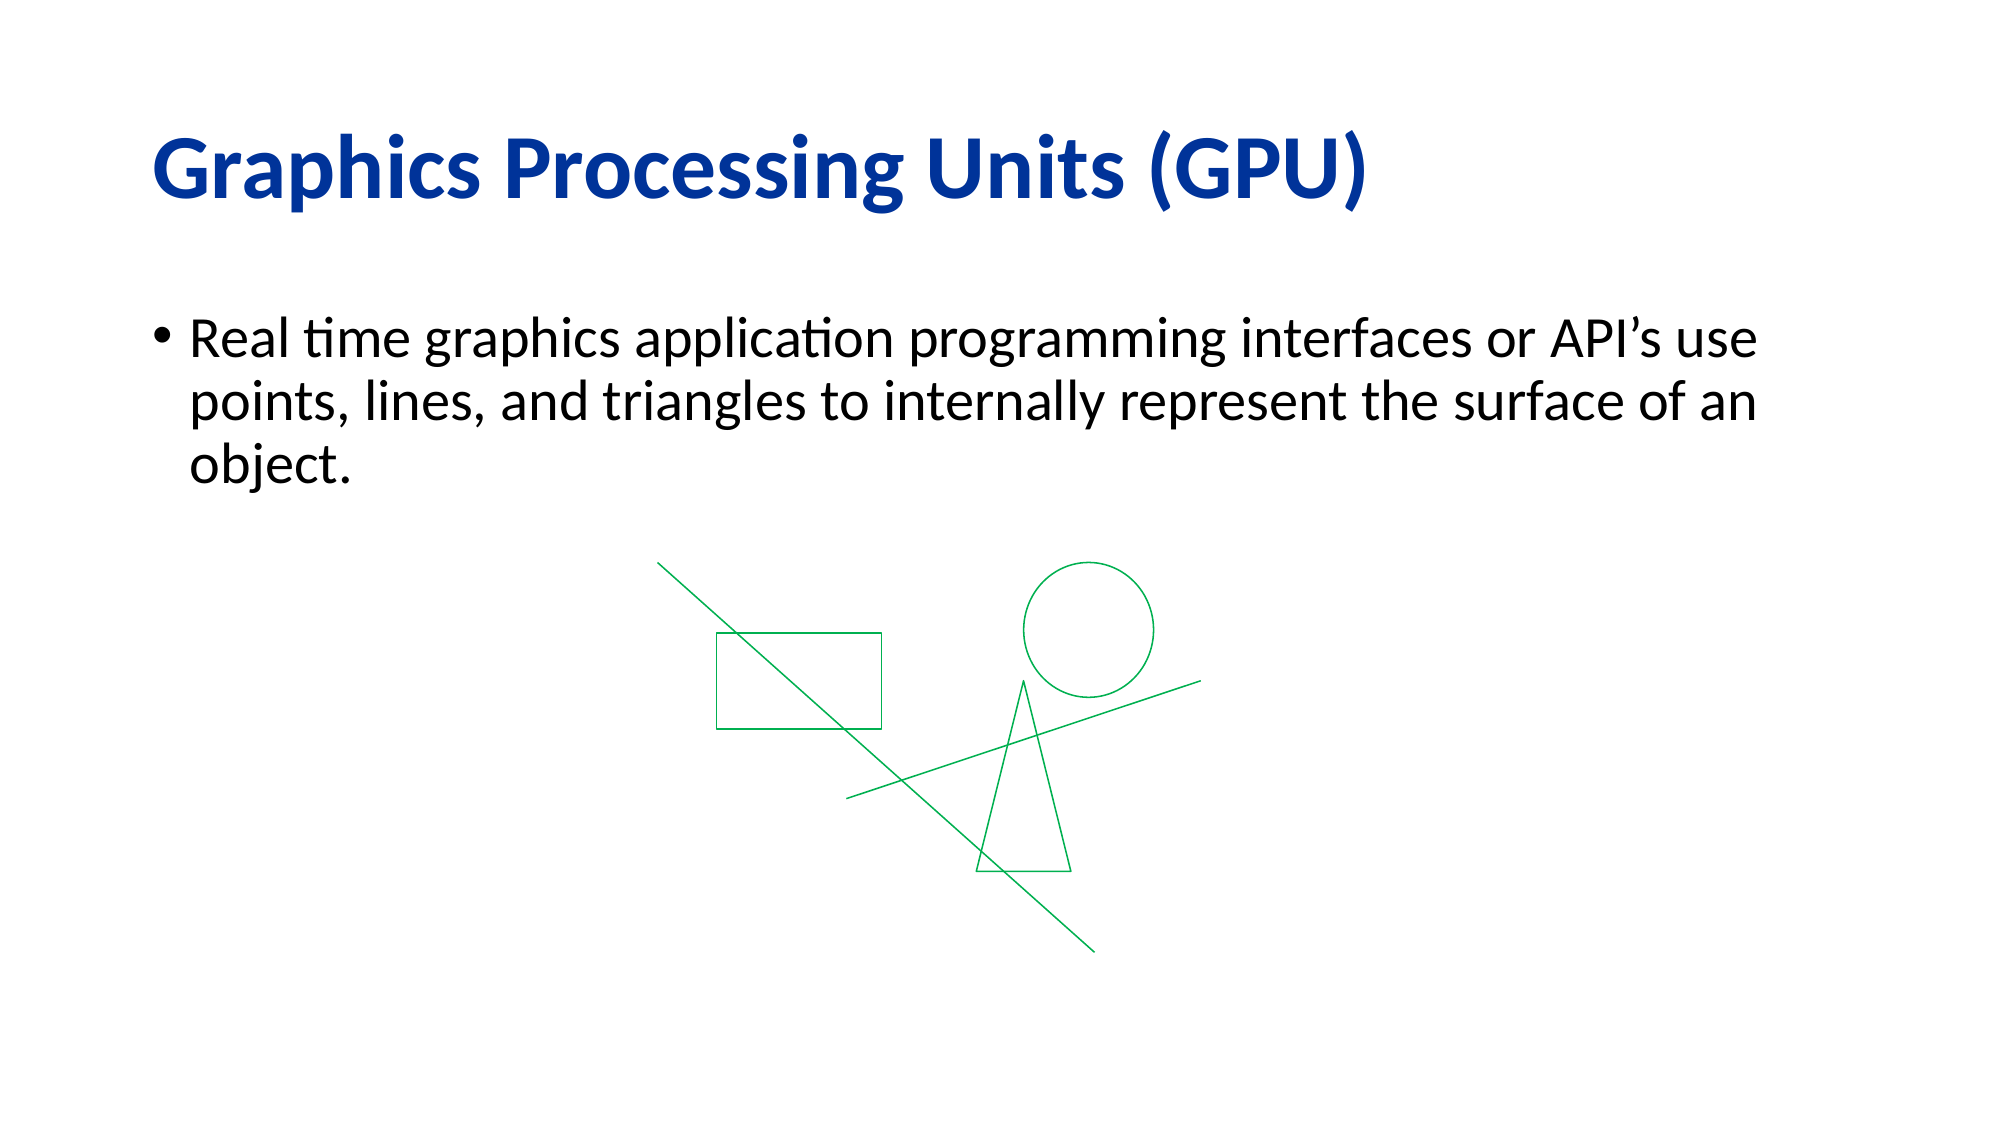

# Graphics Processing Units (GPU)
Real time graphics application programming interfaces or API’s use points, lines, and triangles to internally represent the surface of an object.